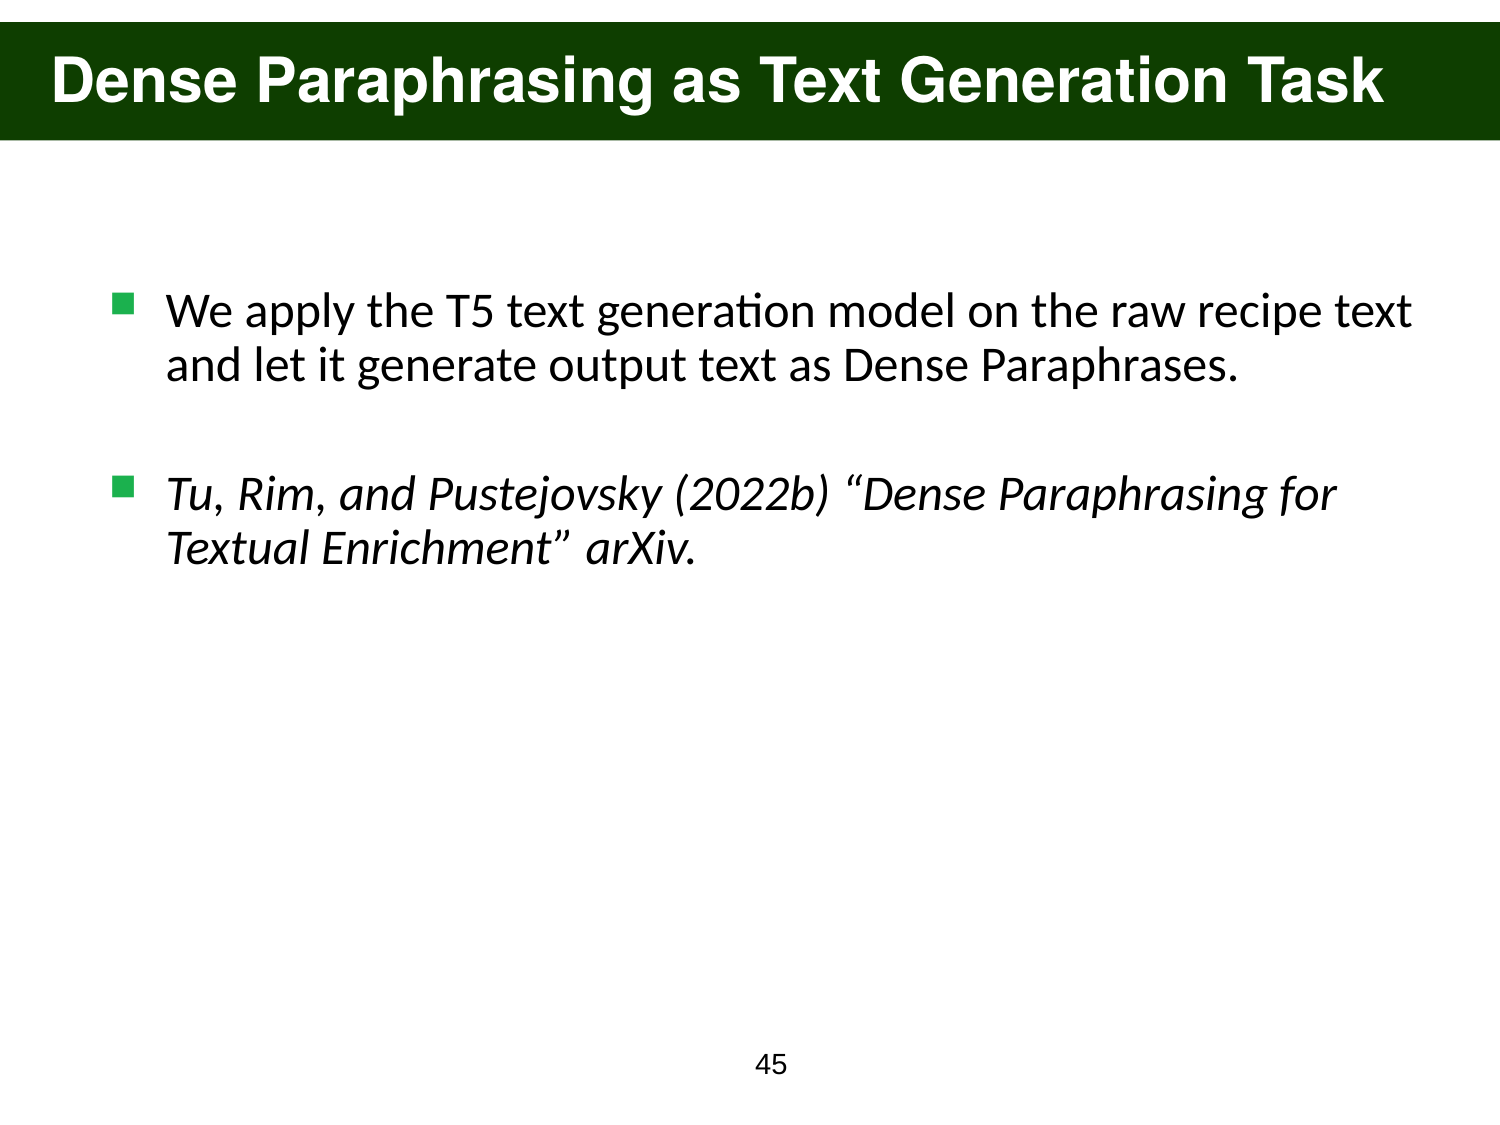

Dense Paraphrasing as Text Generation Task
We apply the T5 text generation model on the raw recipe text and let it generate output text as Dense Paraphrases.

Tu, Rim, and Pustejovsky (2022b) “Dense Paraphrasing for Textual Enrichment” arXiv.

45